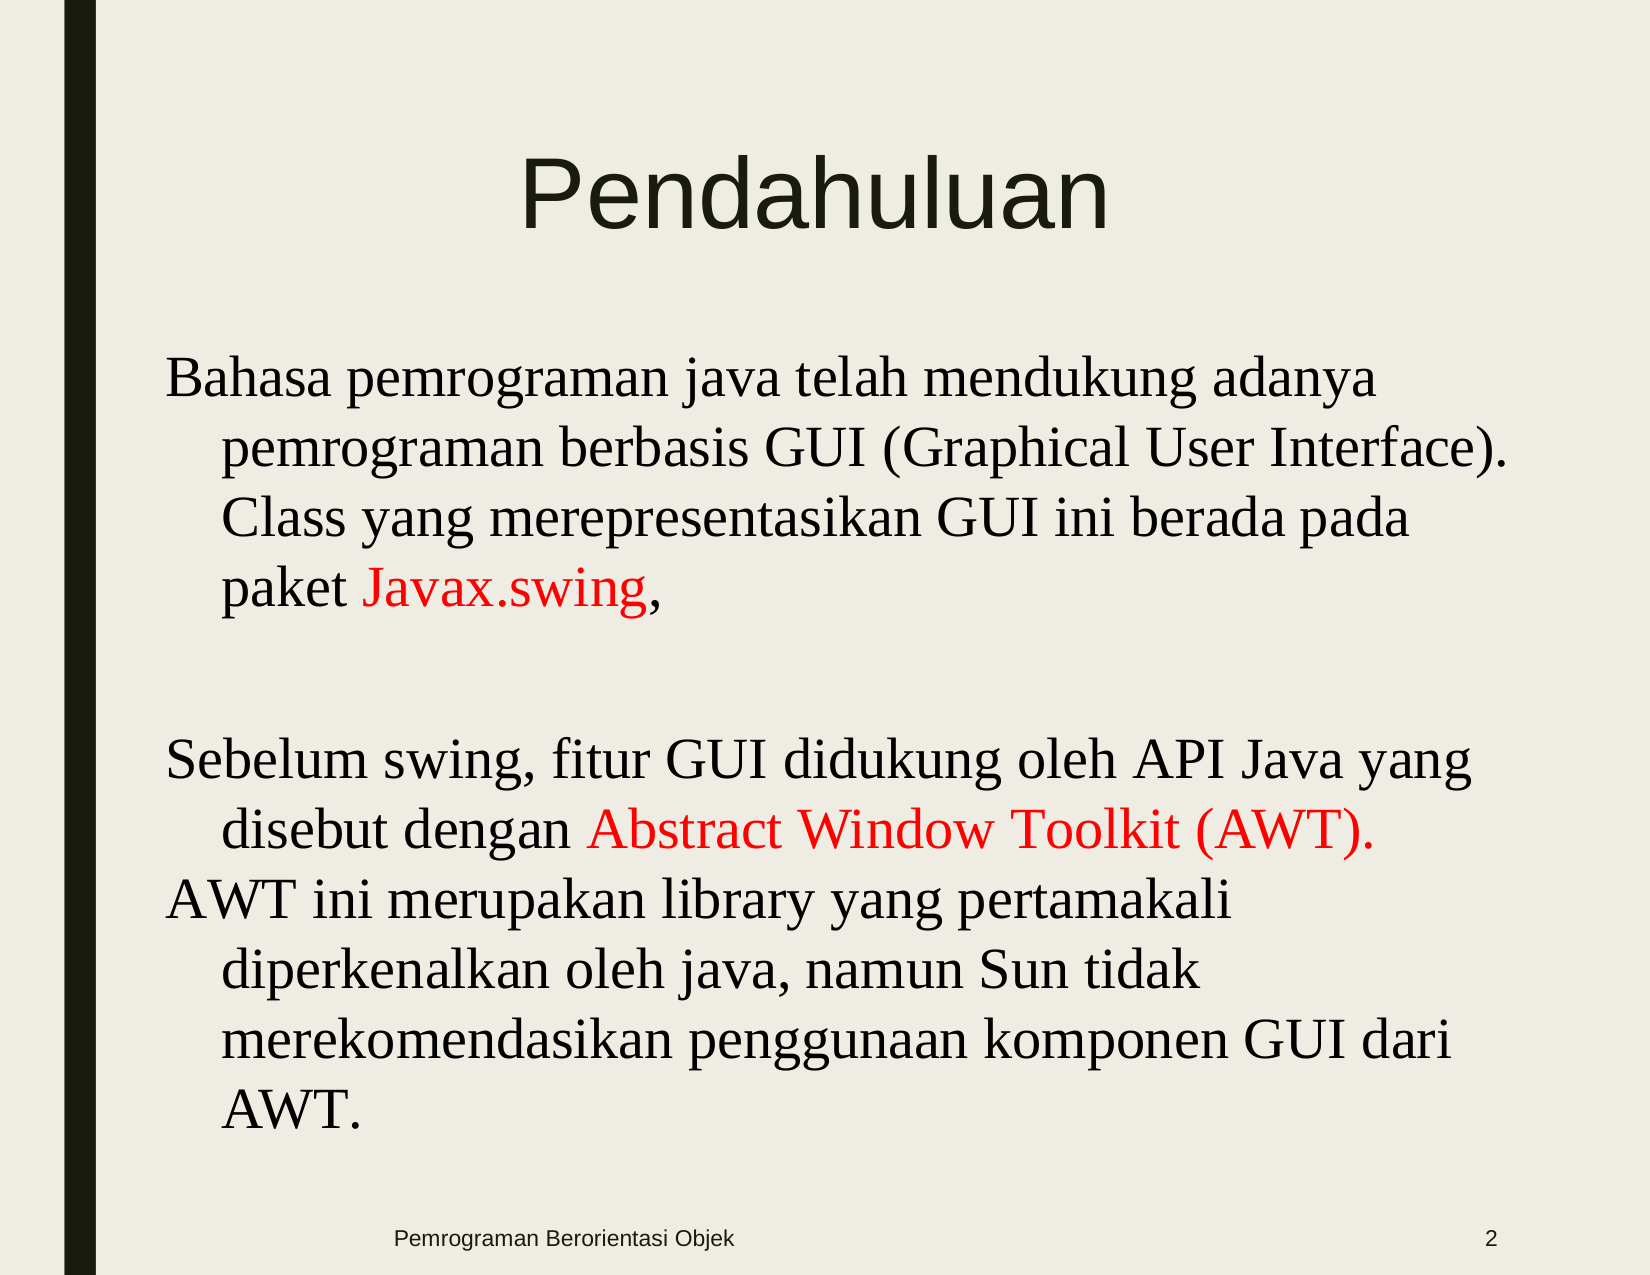

# Pendahuluan
Bahasa pemrograman java telah mendukung adanya pemrograman berbasis GUI (Graphical User Interface). Class yang merepresentasikan GUI ini berada pada paket Javax.swing,

Sebelum swing, fitur GUI didukung oleh API Java yang disebut dengan Abstract Window Toolkit (AWT).
AWT ini merupakan library yang pertamakali diperkenalkan oleh java, namun Sun tidak merekomendasikan penggunaan komponen GUI dari AWT.
Pemrograman Berorientasi Objek
2